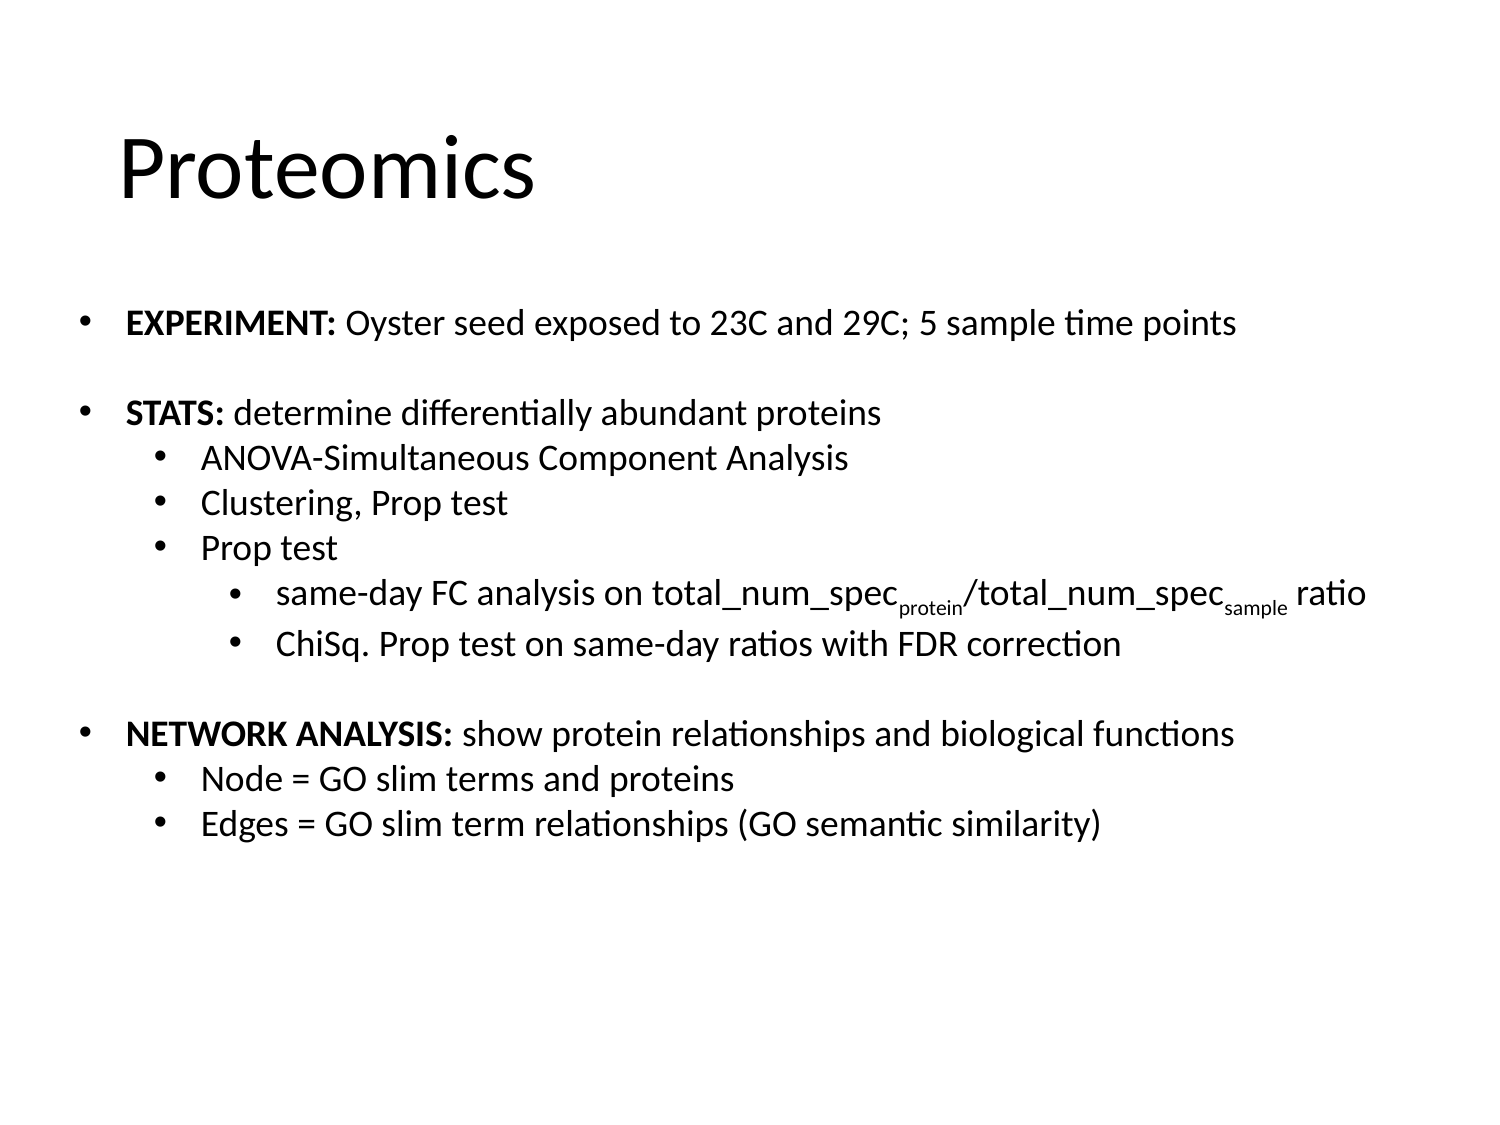

# Proteomics
EXPERIMENT: Oyster seed exposed to 23C and 29C; 5 sample time points

STATS: determine differentially abundant proteins
ANOVA-Simultaneous Component Analysis
Clustering, Prop test
Prop test
same-day FC analysis on total_num_specprotein/total_num_specsample ratio
ChiSq. Prop test on same-day ratios with FDR correction

NETWORK ANALYSIS: show protein relationships and biological functions
Node = GO slim terms and proteins
Edges = GO slim term relationships (GO semantic similarity)